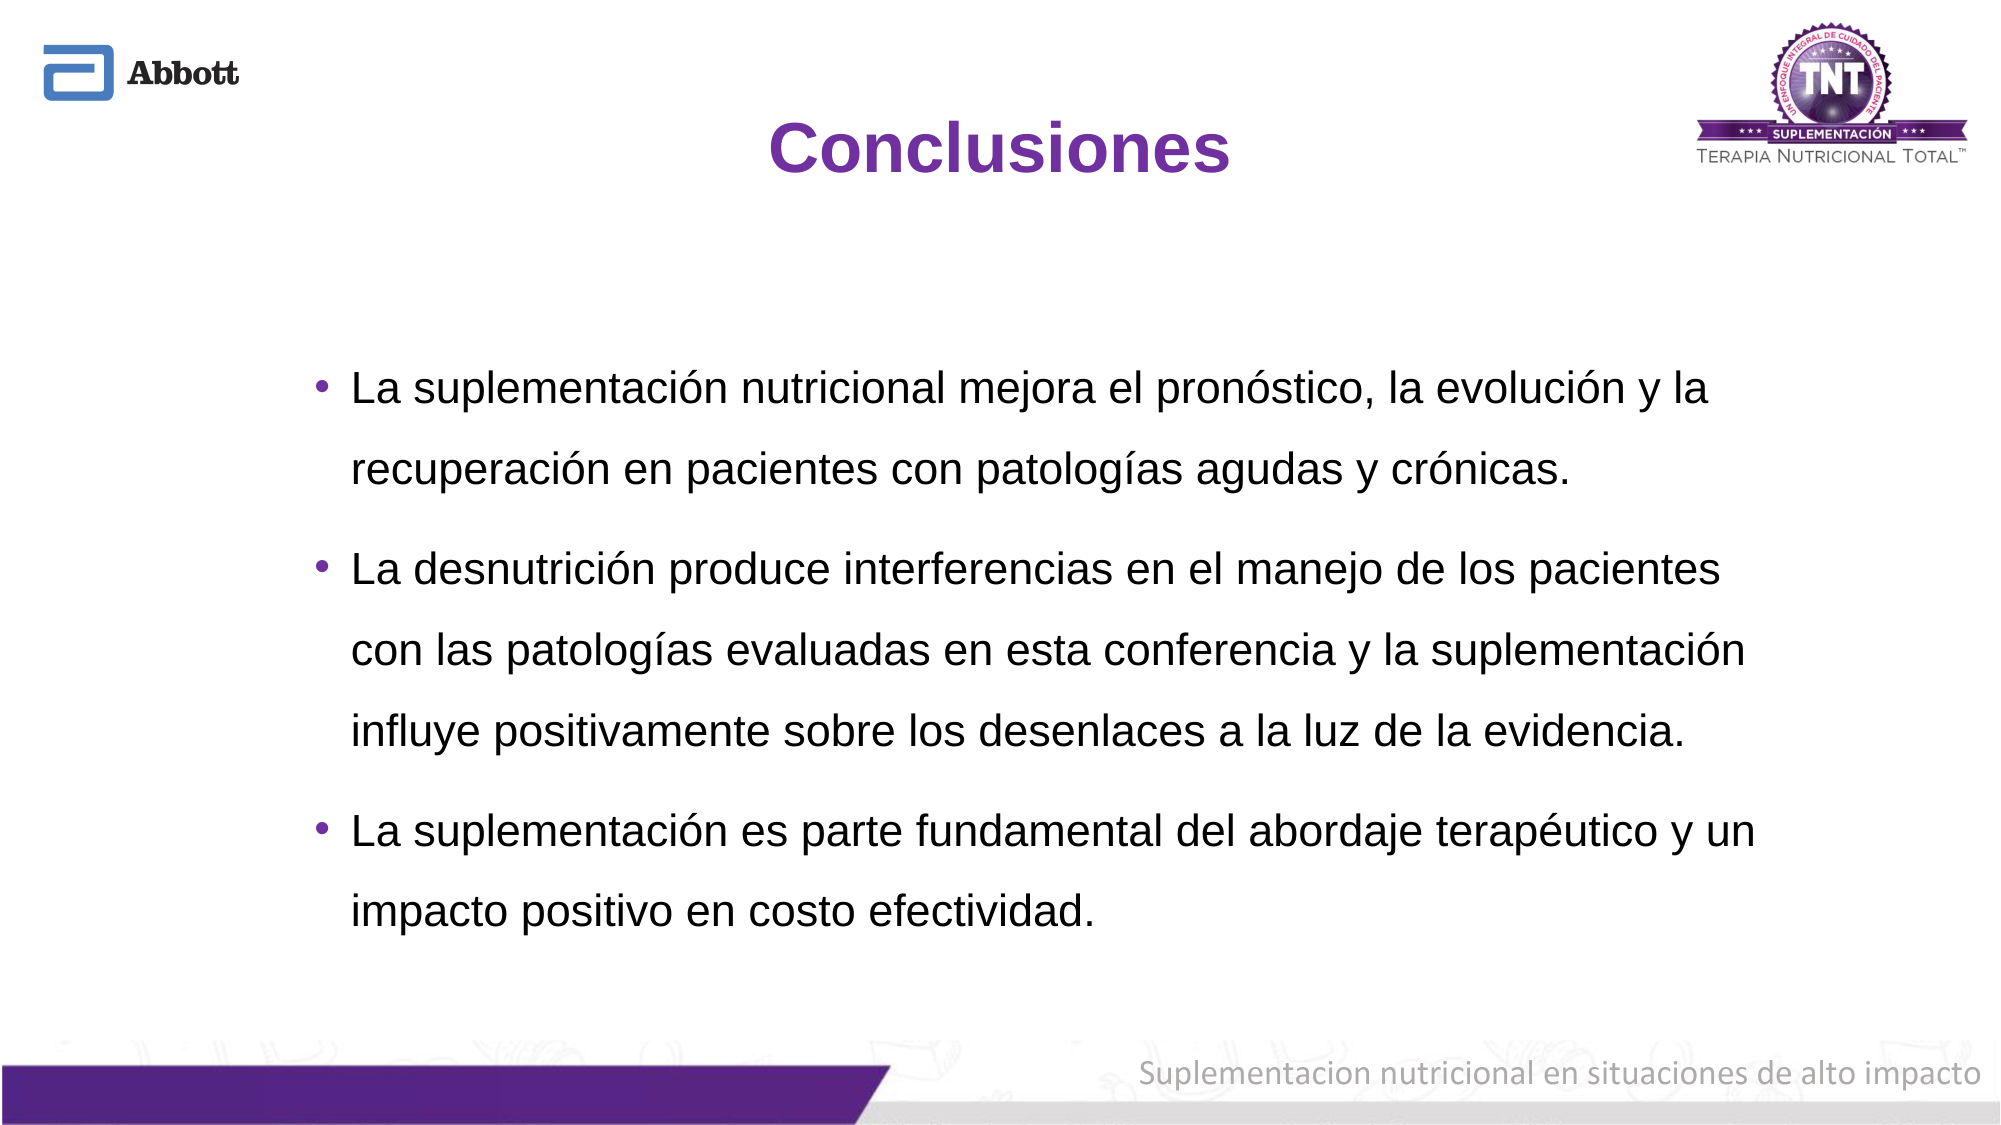

# Conclusiones
La suplementación nutricional mejora el pronóstico, la evolución y la recuperación en pacientes con patologías agudas y crónicas.
La desnutrición produce interferencias en el manejo de los pacientes con las patologías evaluadas en esta conferencia y la suplementación influye positivamente sobre los desenlaces a la luz de la evidencia.
La suplementación es parte fundamental del abordaje terapéutico y un impacto positivo en costo efectividad.